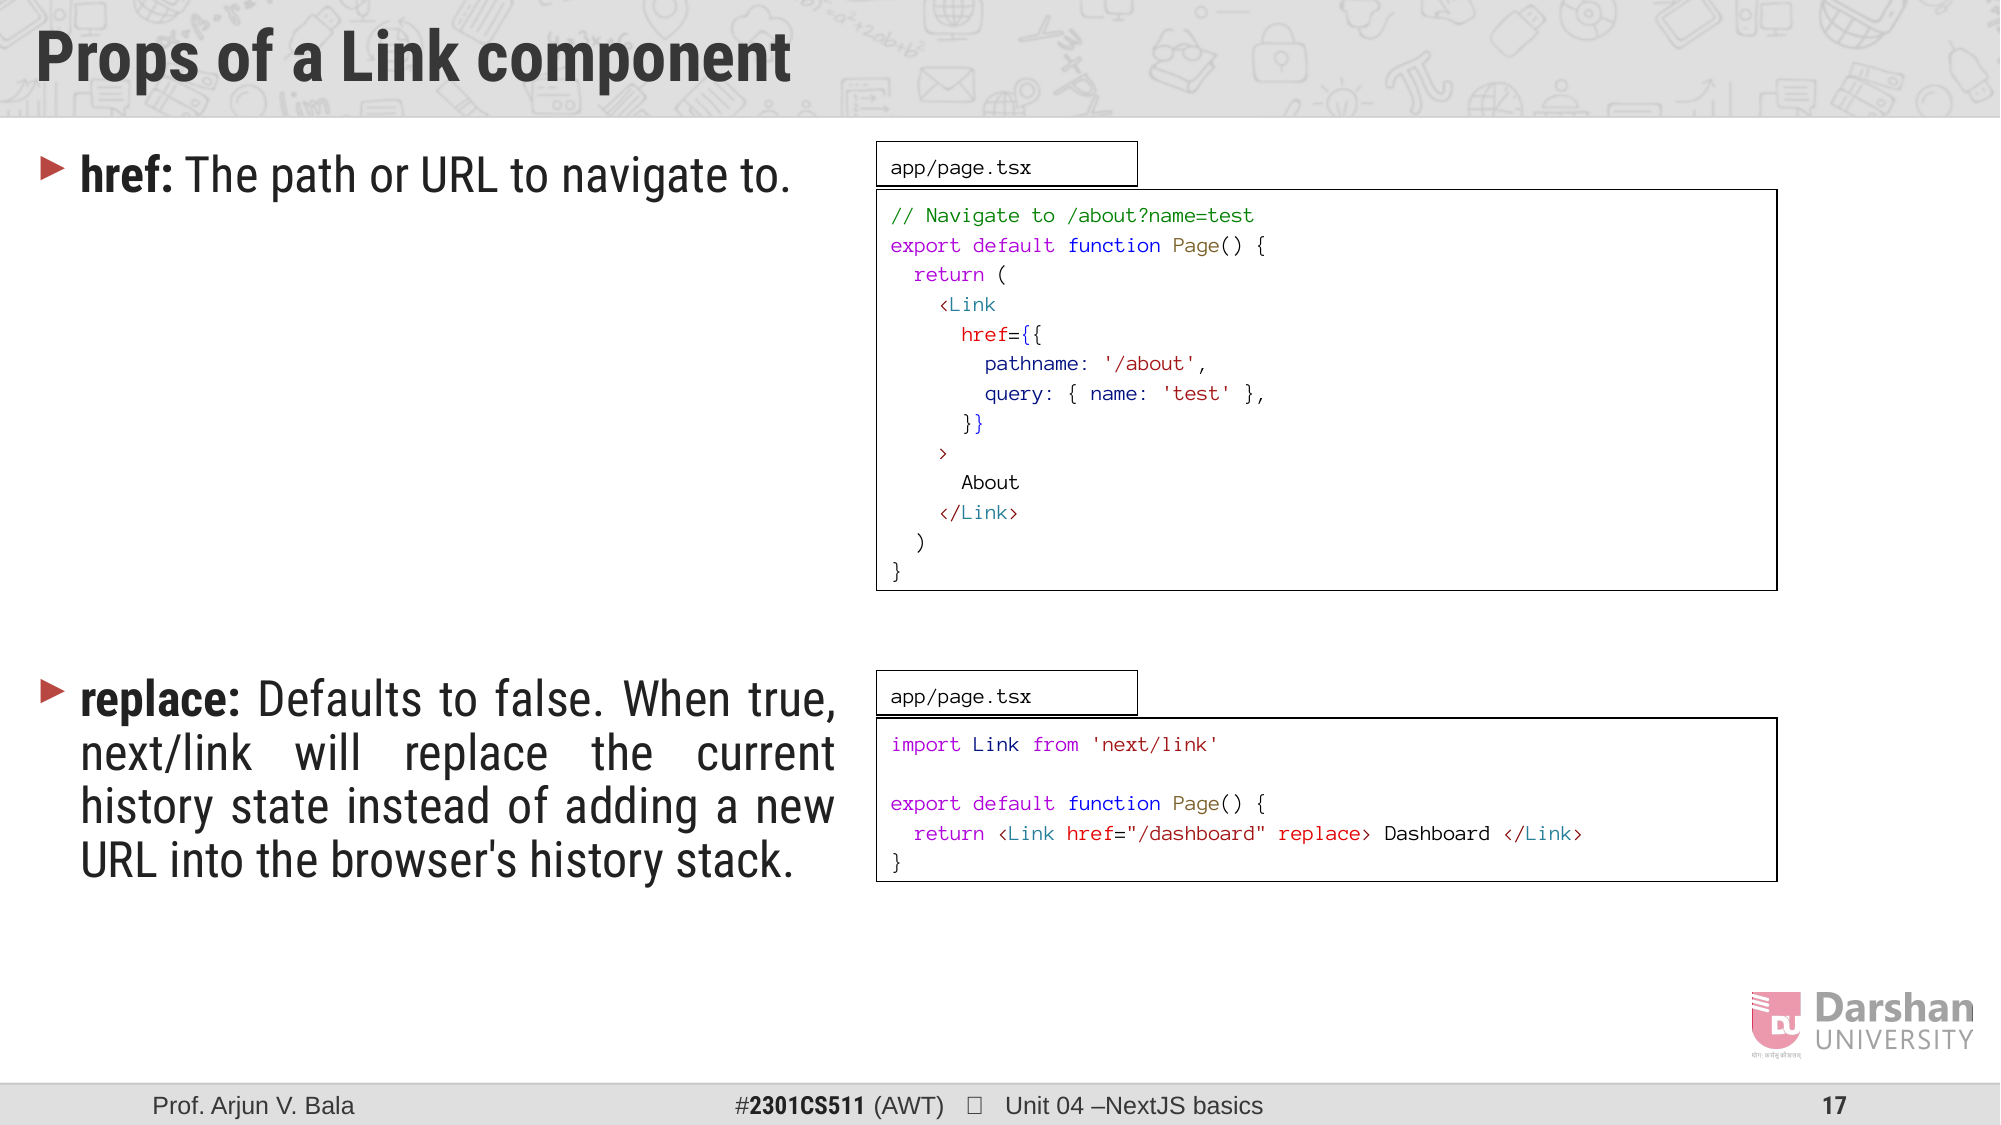

# Props of a Link component
href: The path or URL to navigate to.

replace: Defaults to false. When true, next/link will replace the current history state instead of adding a new URL into the browser's history stack.

app/page.tsx
// Navigate to /about?name=test
export default function Page() {
  return (
    <Link
      href={{
        pathname: '/about',
        query: { name: 'test' },
      }}
    >
      About
    </Link>
  )
}

app/page.tsx
import Link from 'next/link'

export default function Page() {
  return <Link href="/dashboard" replace> Dashboard </Link>
}